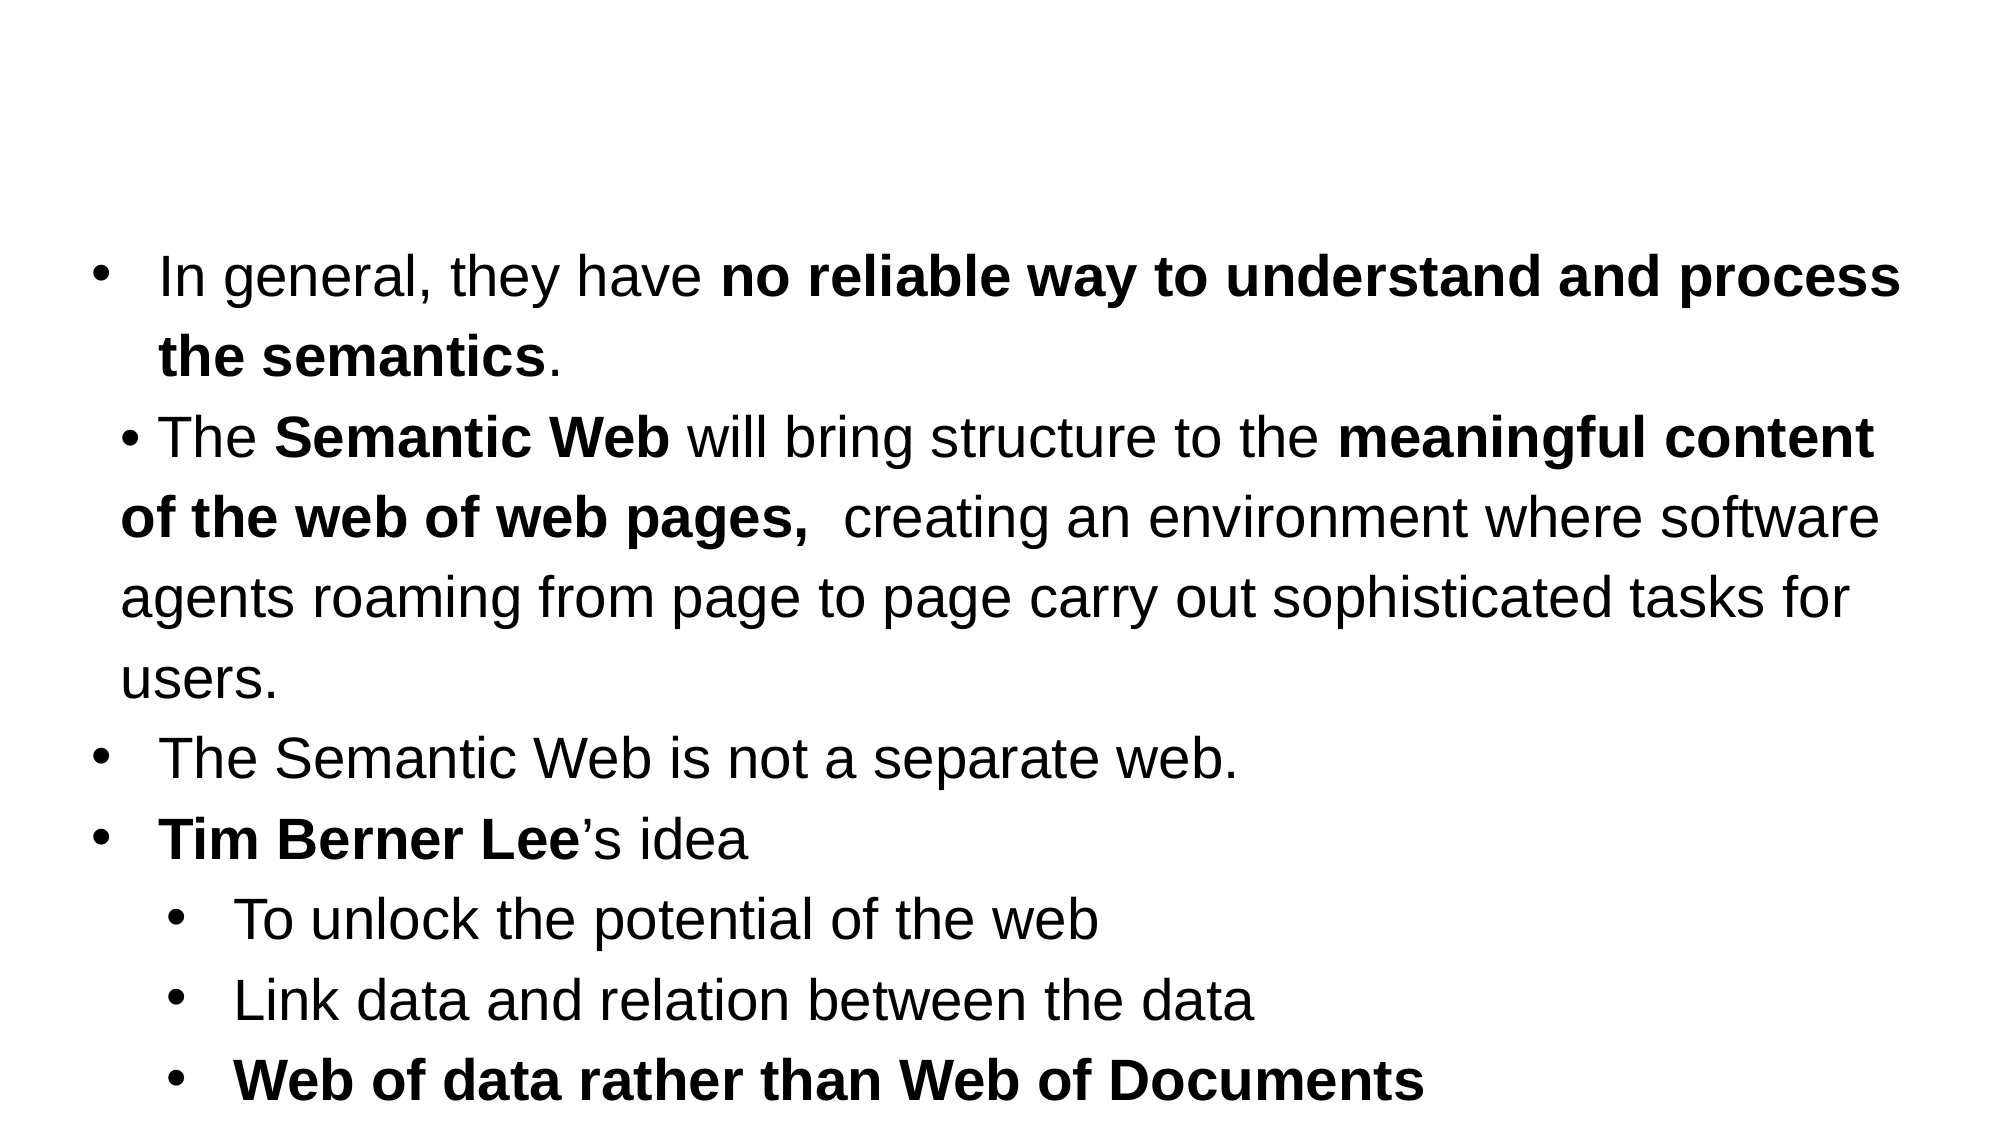

#
In general, they have no reliable way to understand and process the semantics.
• The Semantic Web will bring structure to the meaningful content of the web of web pages,  creating an environment where software agents roaming from page to page carry out sophisticated tasks for users.
The Semantic Web is not a separate web.
Tim Berner Lee’s idea
To unlock the potential of the web
Link data and relation between the data
Web of data rather than Web of Documents